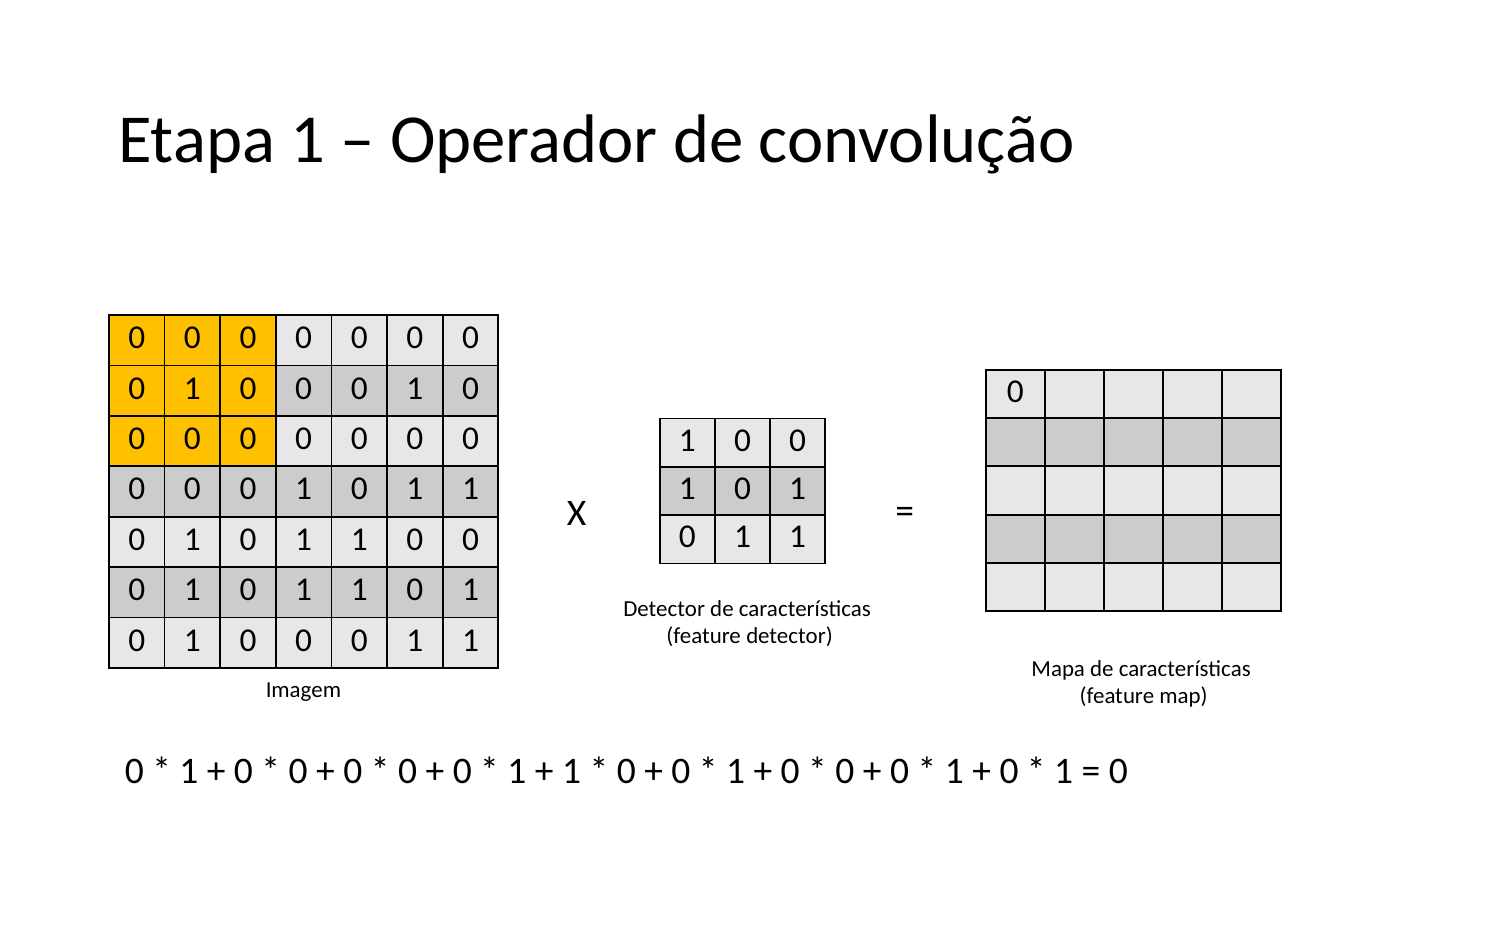

# Etapa 1 – Operador de convolução
| 0 | 0 | 0 | 0 | 0 | 0 | 0 |
| --- | --- | --- | --- | --- | --- | --- |
| 0 | 1 | 0 | 0 | 0 | 1 | 0 |
| 0 | 0 | 0 | 0 | 0 | 0 | 0 |
| 0 | 0 | 0 | 1 | 0 | 1 | 1 |
| 0 | 1 | 0 | 1 | 1 | 0 | 0 |
| 0 | 1 | 0 | 1 | 1 | 0 | 1 |
| 0 | 1 | 0 | 0 | 0 | 1 | 1 |
| 0 |  |  |  |  |
| --- | --- | --- | --- | --- |
|  |  |  |  |  |
|  |  |  |  |  |
|  |  |  |  |  |
|  |  |  |  |  |
| 1 | 0 | 0 |
| --- | --- | --- |
| 1 | 0 | 1 |
| 0 | 1 | 1 |
=
X
Detector de características
(feature detector)
Mapa de características
(feature map)
Imagem
0 * 1 + 0 * 0 + 0 * 0 + 0 * 1 + 1 * 0 + 0 * 1 + 0 * 0 + 0 * 1 + 0 * 1 = 0